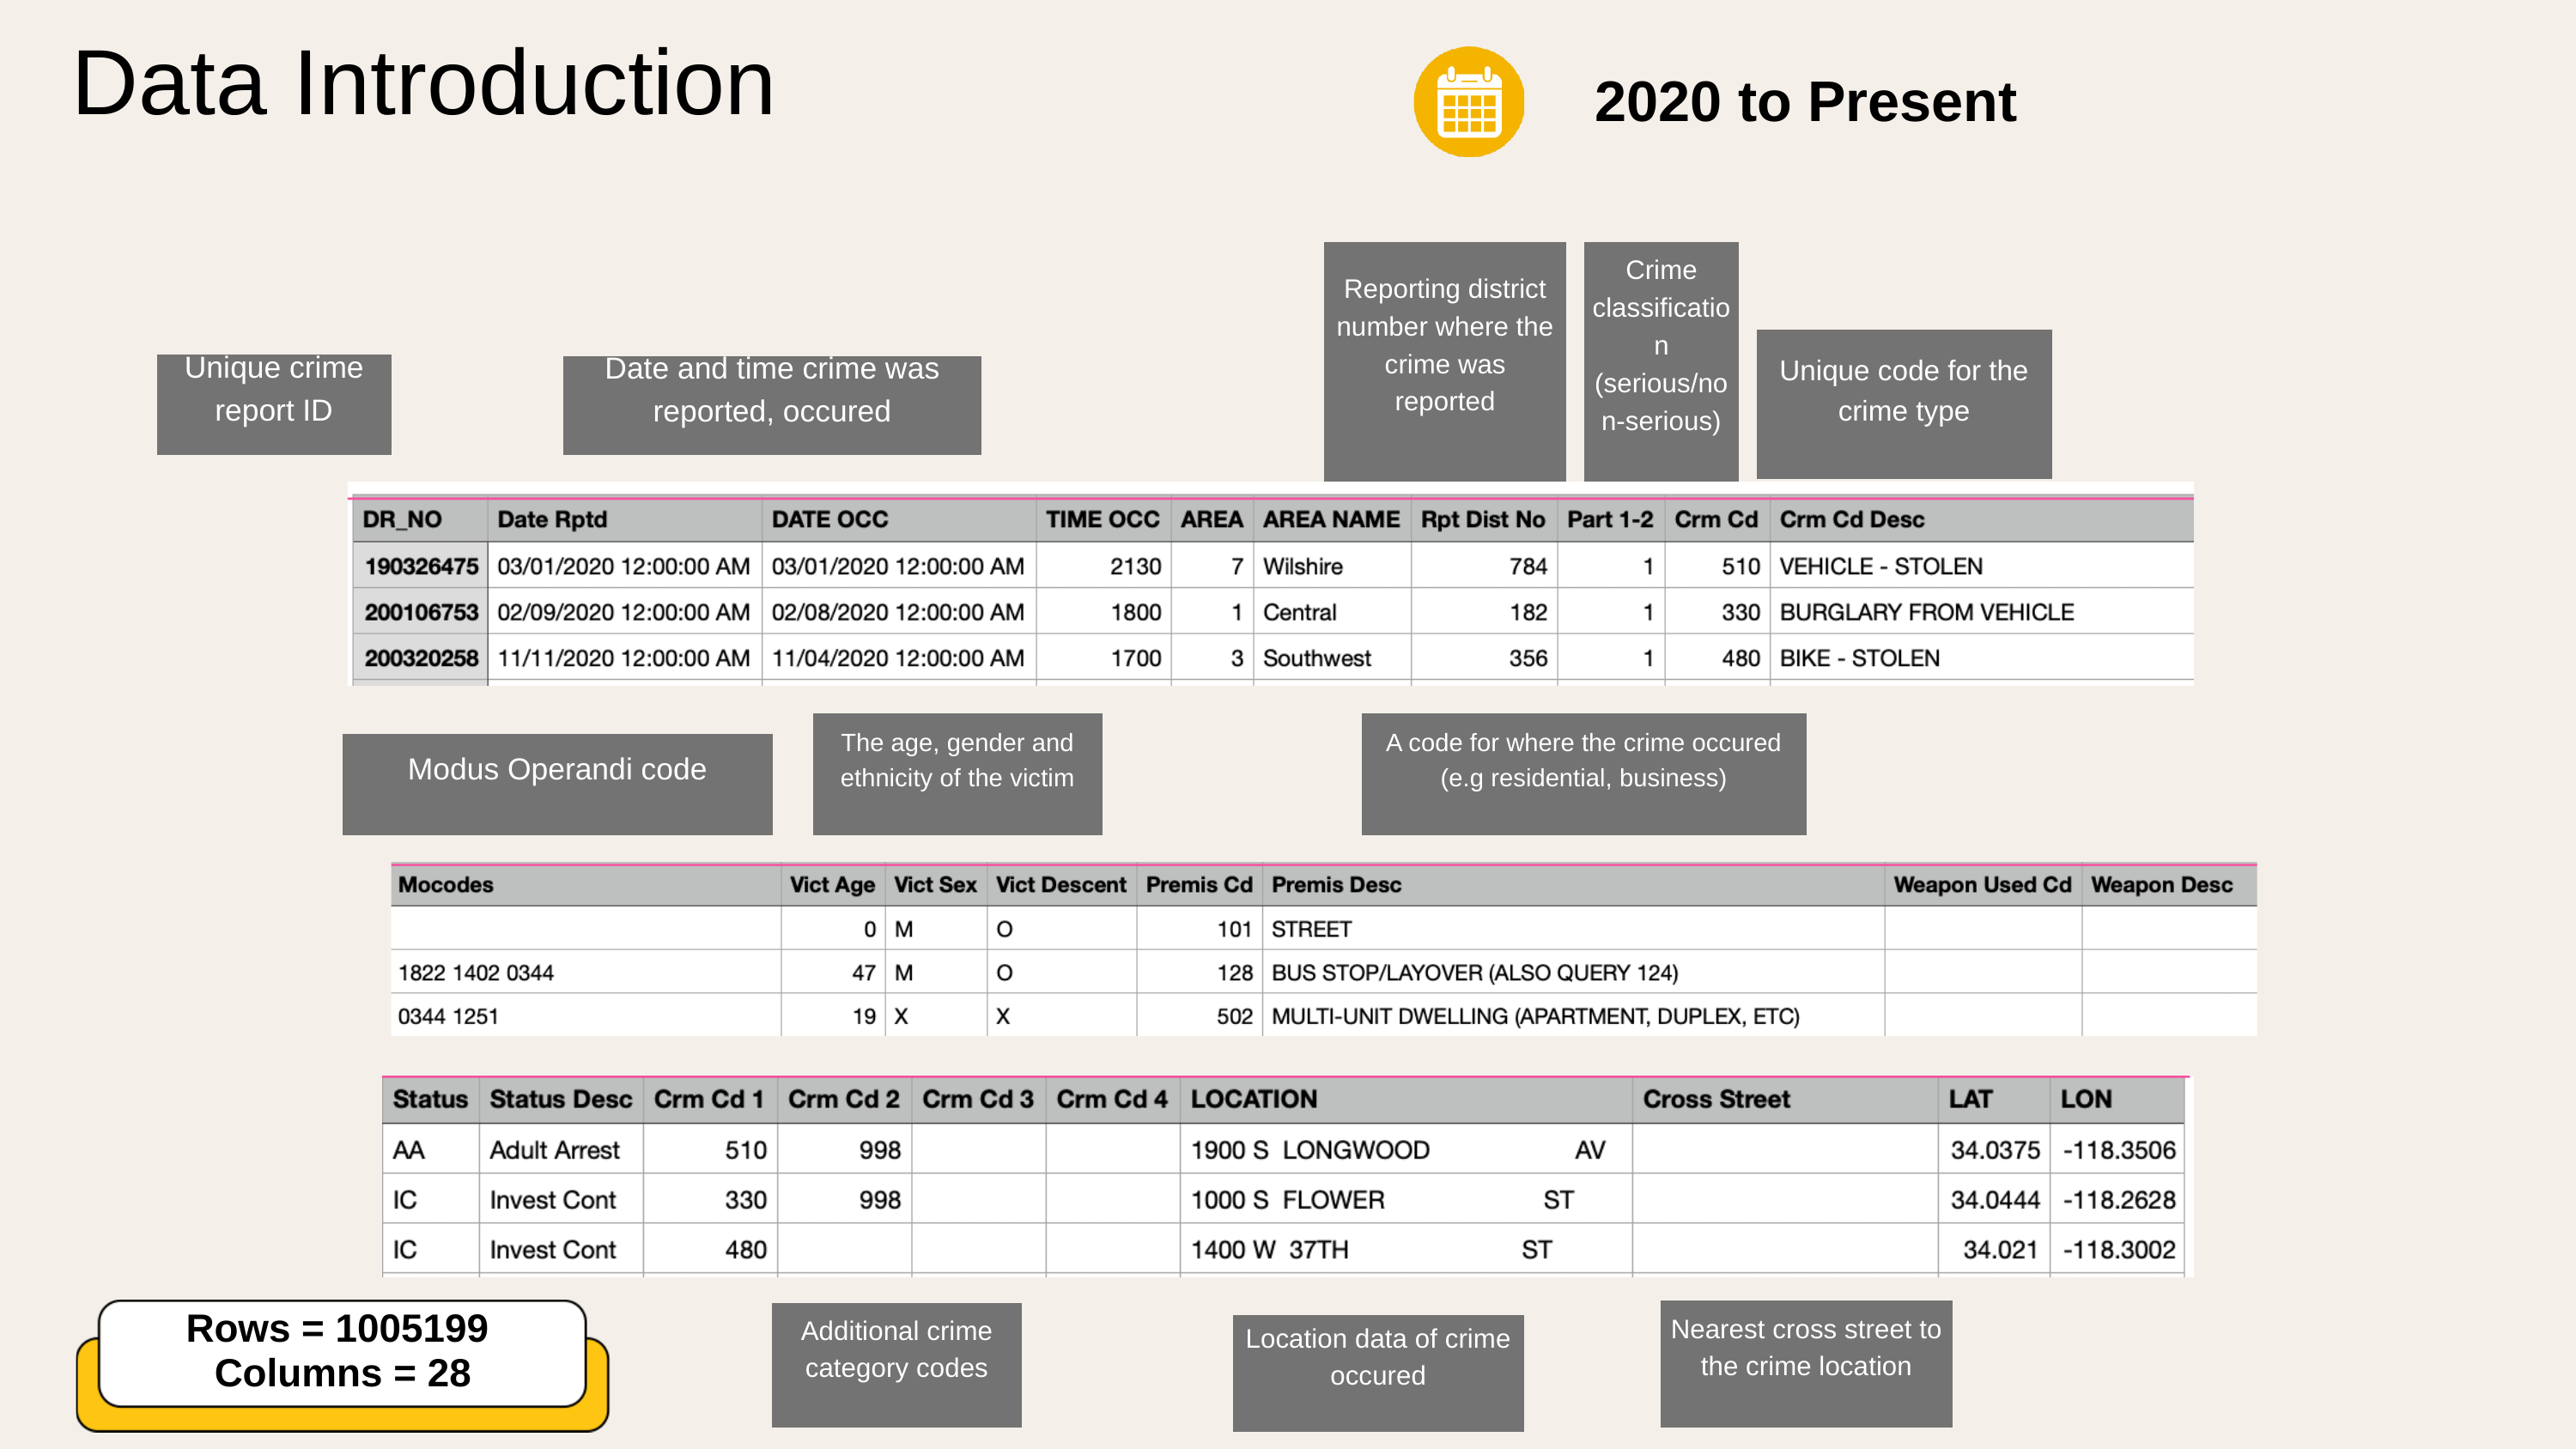

Data Introduction

2020 to Present

Reporting district number where the crime was reported

Crime classification (serious/non-serious)

Unique code for the crime type

Unique crime report ID

Date and time crime was reported, occured

The age, gender and ethnicity of the victim

A code for where the crime occured (e.g residential, business)

Modus Operandi code

Nearest cross street to the crime location

Additional crime category codes
Rows = 1005199
Columns = 28

Location data of crime occured